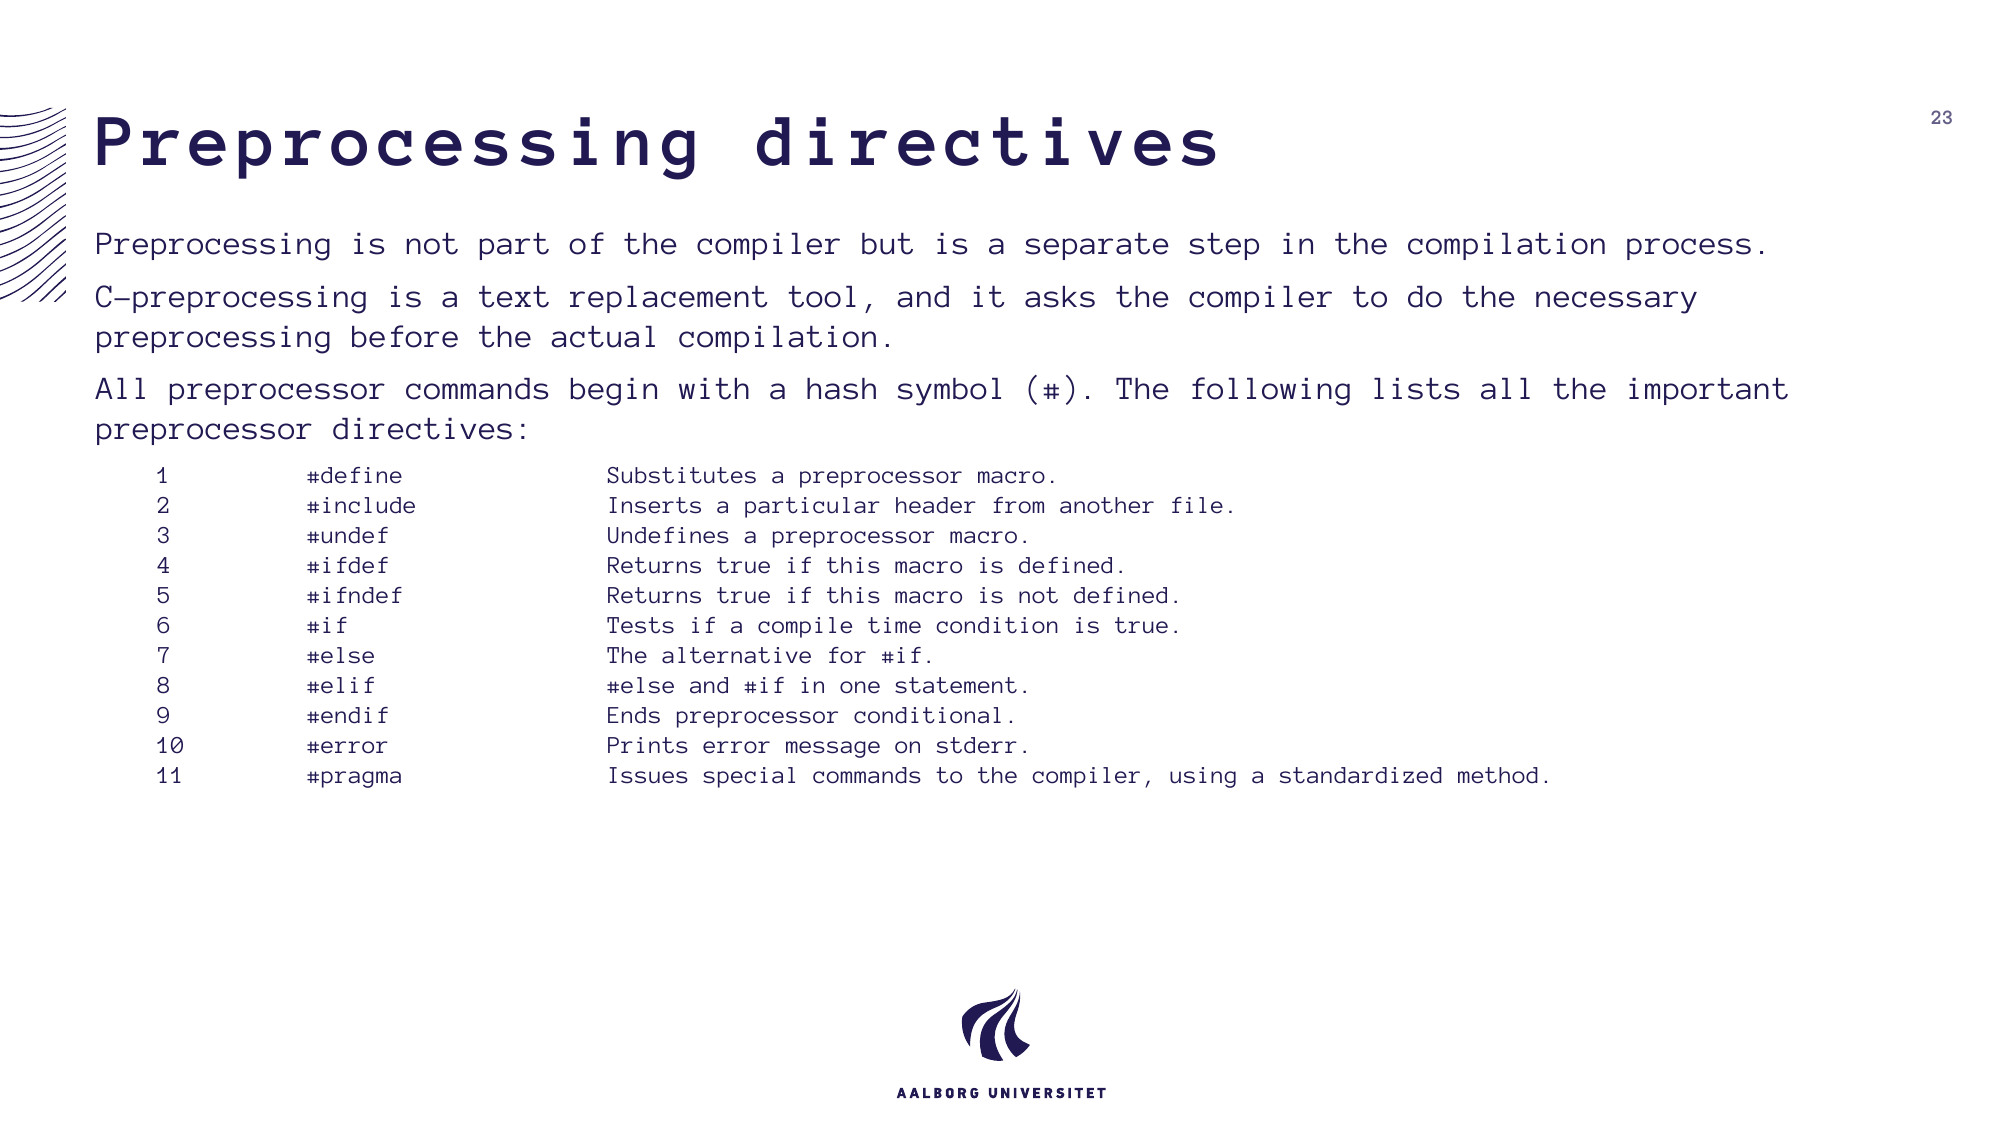

# Preprocessing directives
23
Preprocessing is not part of the compiler but is a separate step in the compilation process.
C-preprocessing is a text replacement tool, and it asks the compiler to do the necessary preprocessing before the actual compilation.
All preprocessor commands begin with a hash symbol (#). The following lists all the important preprocessor directives:
1	#define		Substitutes a preprocessor macro.
2	#include		Inserts a particular header from another file.
3	#undef		Undefines a preprocessor macro.
4	#ifdef		Returns true if this macro is defined.
5	#ifndef		Returns true if this macro is not defined.
6	#if		Tests if a compile time condition is true.
7	#else		The alternative for #if.
8	#elif		#else and #if in one statement.
9	#endif		Ends preprocessor conditional.
10	#error		Prints error message on stderr.
11	#pragma		Issues special commands to the compiler, using a standardized method.